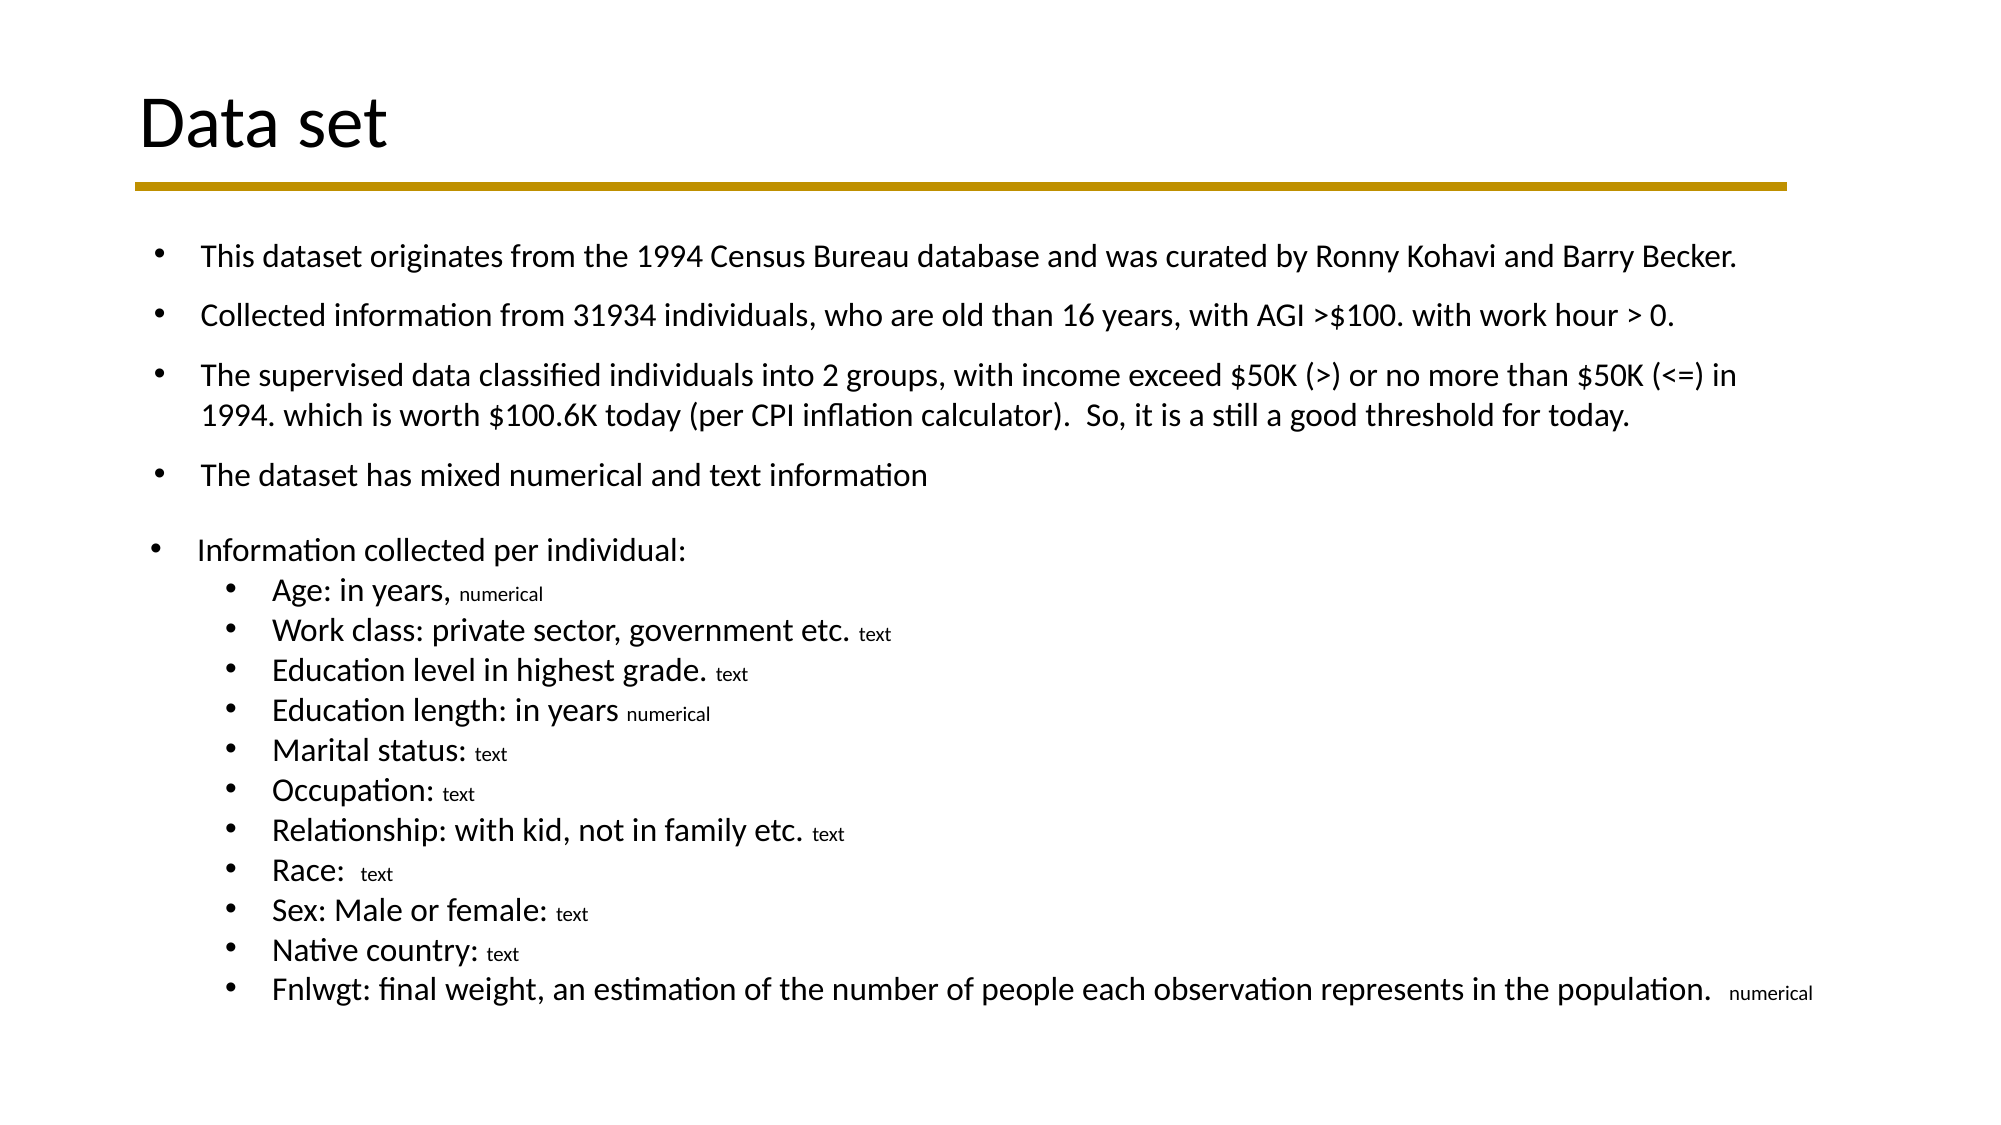

Data set
This dataset originates from the 1994 Census Bureau database and was curated by Ronny Kohavi and Barry Becker.

Collected information from 31934 individuals, who are old than 16 years, with AGI >$100. with work hour > 0.

The supervised data classified individuals into 2 groups, with income exceed $50K (>) or no more than $50K (<=) in 1994. which is worth $100.6K today (per CPI inflation calculator).  So, it is a still a good threshold for today.

The dataset has mixed numerical and text information
Information collected per individual:
Age: in years, numerical
Work class: private sector, government etc. text
Education level in highest grade. text
Education length: in years numerical
Marital status: text
Occupation: text
Relationship: with kid, not in family etc. text
Race:  text
Sex: Male or female: text
Native country: text
Fnlwgt: final weight, an estimation of the number of people each observation represents in the population.  numerical